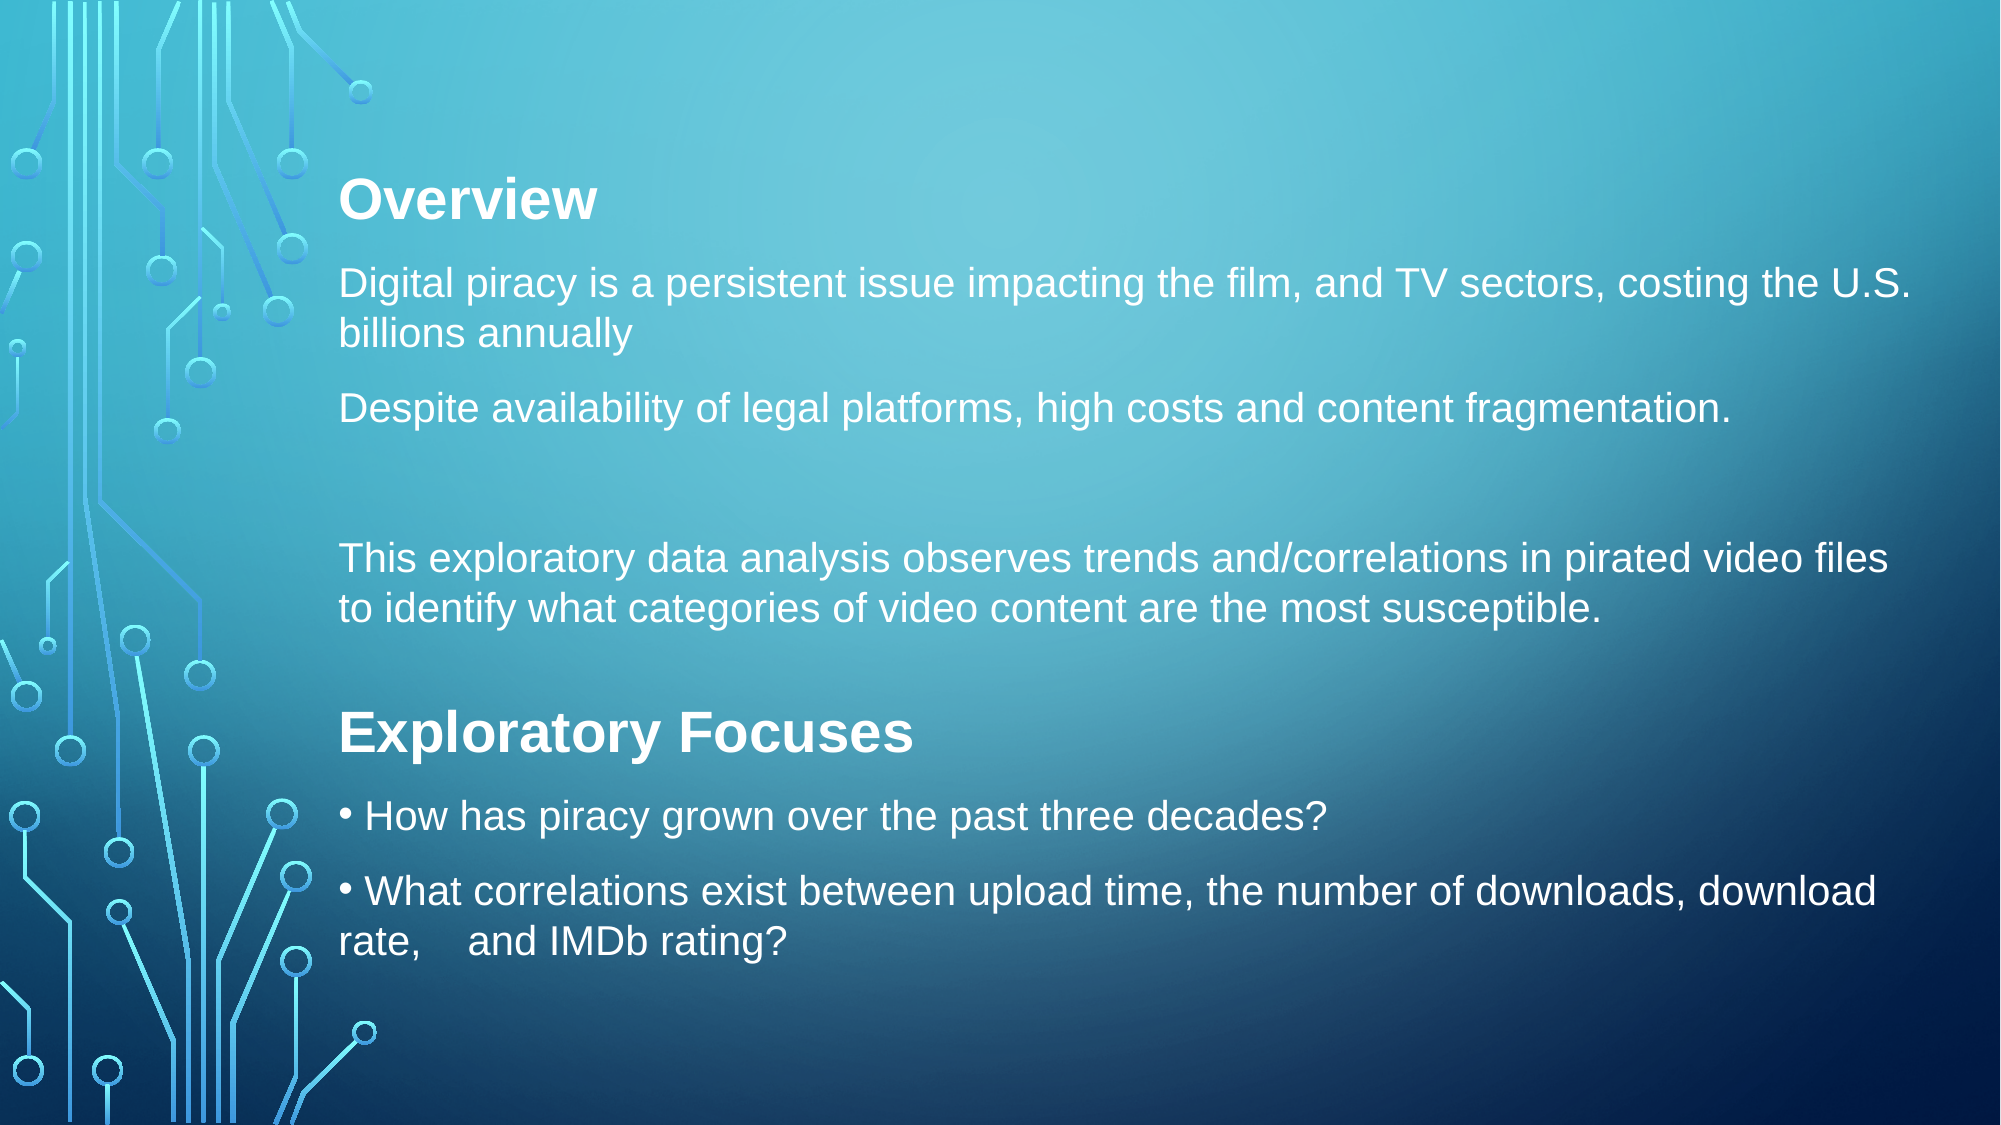

Overview
Digital piracy is a persistent issue impacting the film, and TV sectors, costing the U.S. billions annually
Despite availability of legal platforms, high costs and content fragmentation.

This exploratory data analysis observes trends and/correlations in pirated video files to identify what categories of video content are the most susceptible.
Exploratory Focuses
 How has piracy grown over the past three decades?
 What correlations exist between upload time, the number of downloads, download rate,    and IMDb rating?